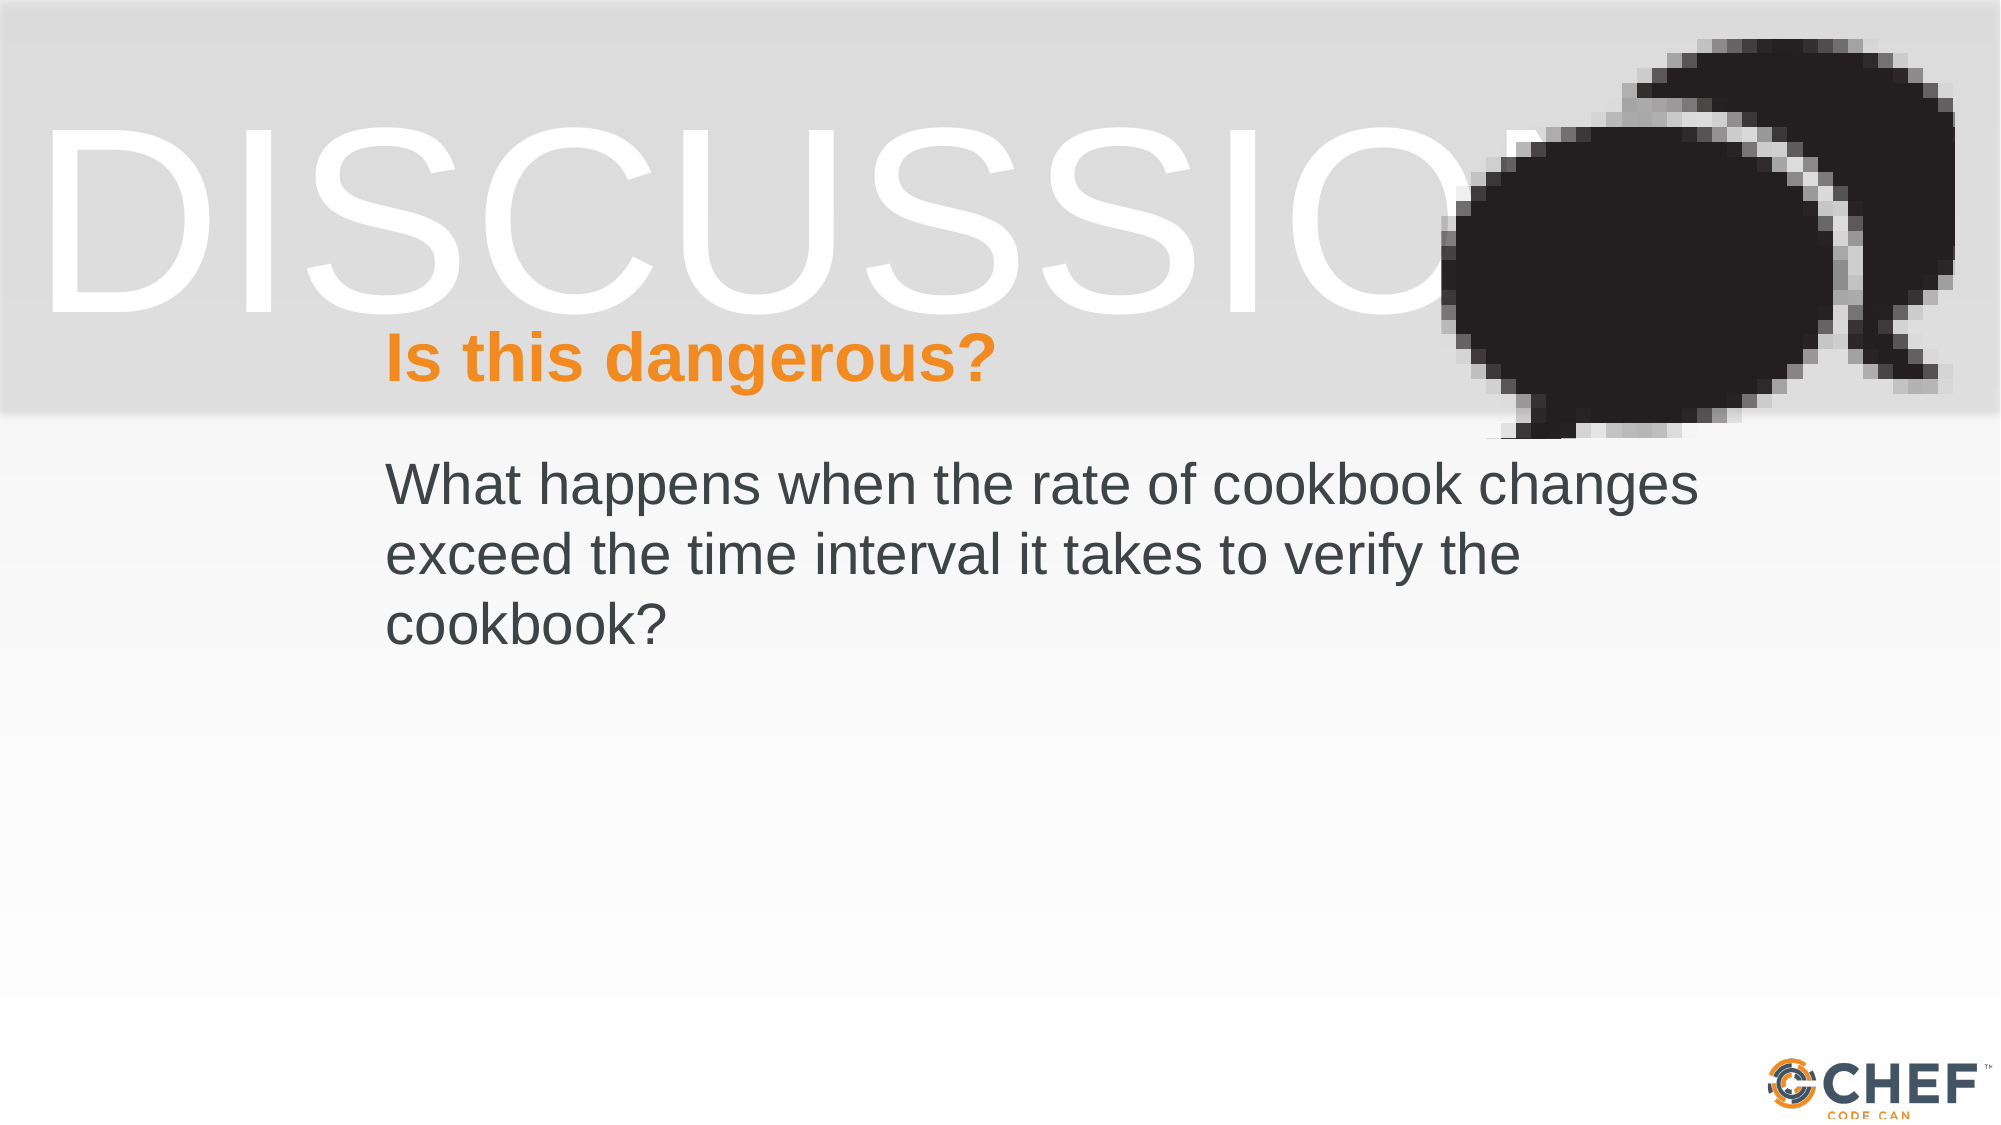

# Is this dangerous?
What happens when the rate of cookbook changes exceed the time interval it takes to verify the cookbook?